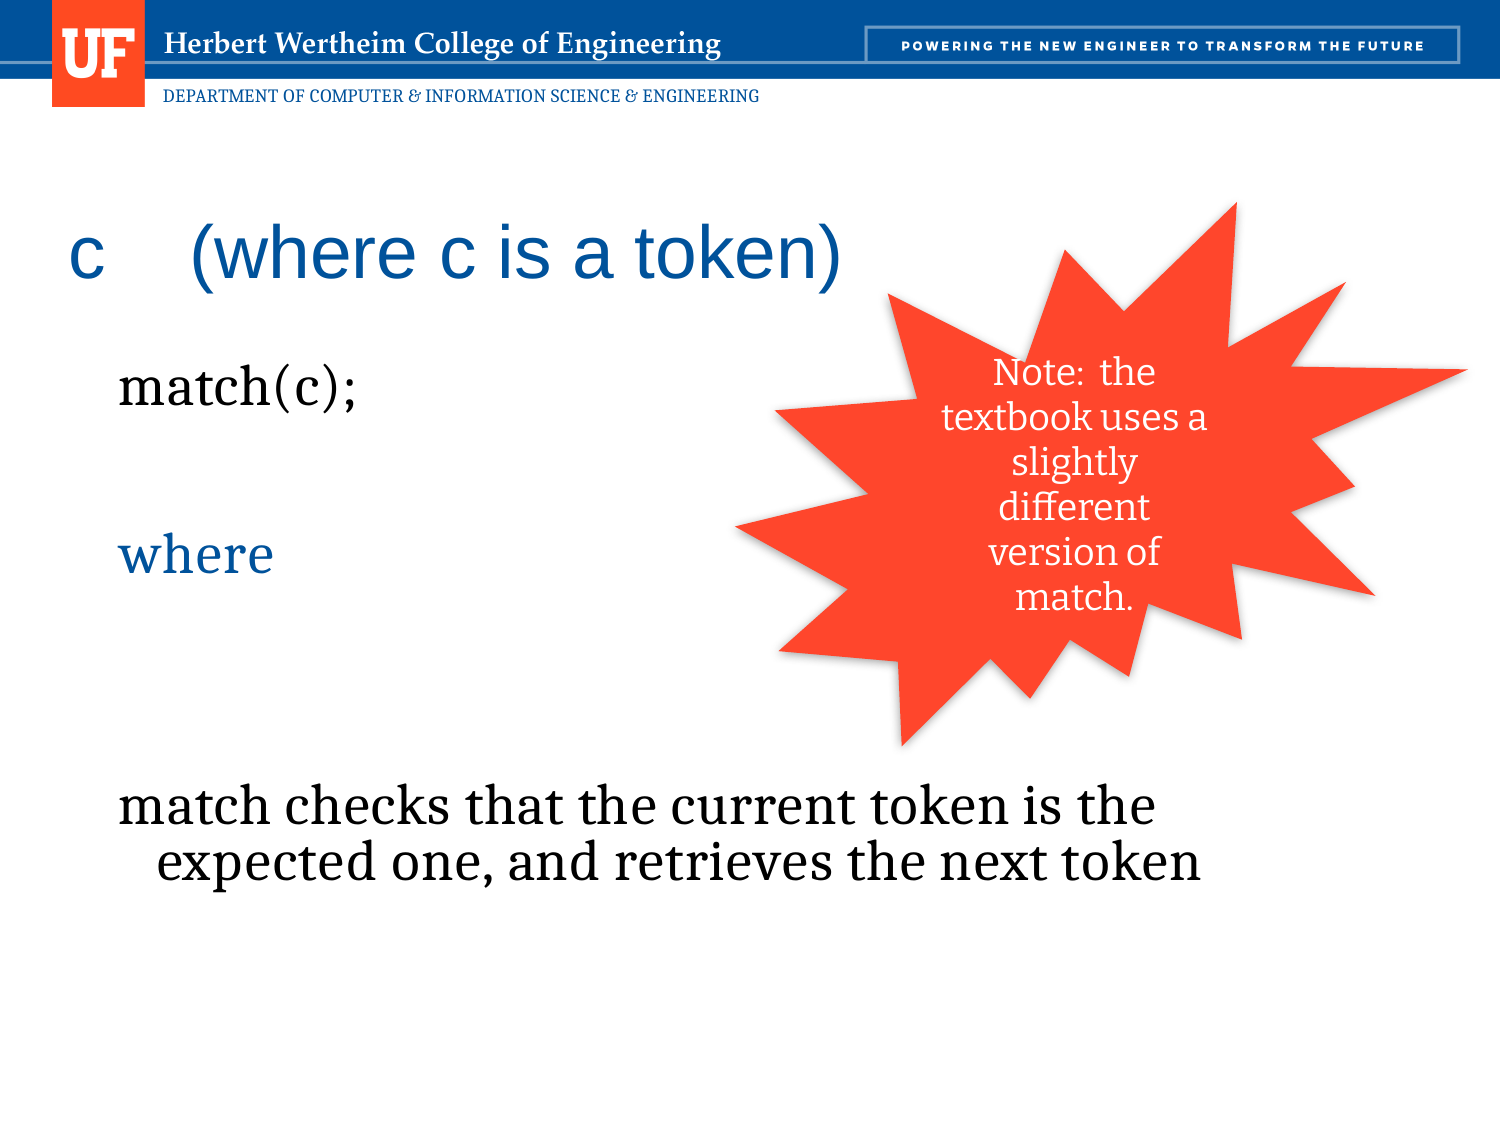

164
# c    (where c is a token)
Note:  the textbook uses a slightly different version of match.
match(c);
where

match checks that the current token is the expected one, and retrieves the next token